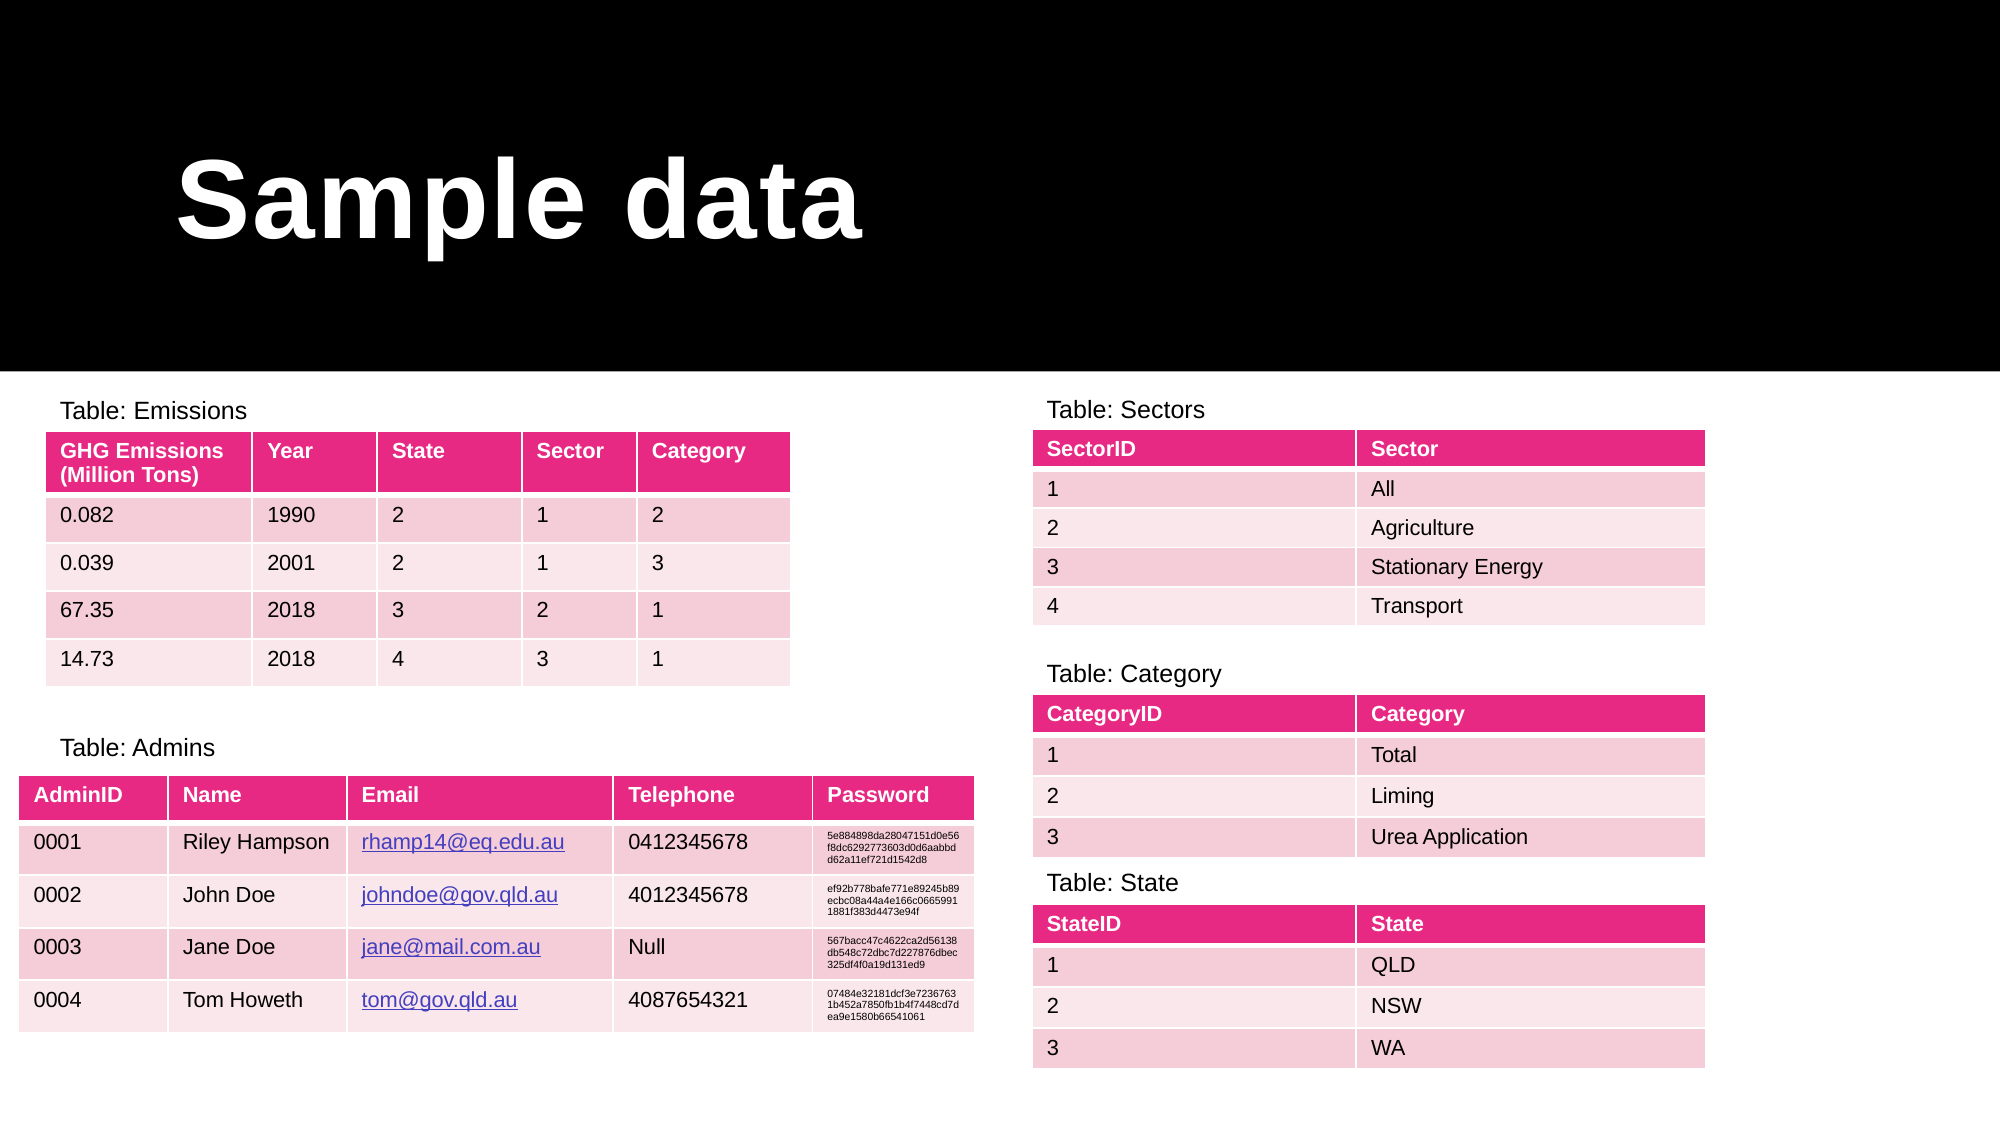

# Sample data
Table: Sectors
Table: Emissions
| SectorID | Sector |
| --- | --- |
| 1 | All |
| 2 | Agriculture |
| 3 | Stationary Energy |
| 4 | Transport |
| GHG Emissions (Million Tons) | Year | State | Sector | Category |
| --- | --- | --- | --- | --- |
| 0.082 | 1990 | 2 | 1 | 2 |
| 0.039 | 2001 | 2 | 1 | 3 |
| 67.35 | 2018 | 3 | 2 | 1 |
| 14.73 | 2018 | 4 | 3 | 1 |
Table: Category
| CategoryID | Category |
| --- | --- |
| 1 | Total |
| 2 | Liming |
| 3 | Urea Application |
Table: Admins
| AdminID | Name | Email | Telephone | Password |
| --- | --- | --- | --- | --- |
| 0001 | Riley Hampson | rhamp14@eq.edu.au | 0412345678 | 5e884898da28047151d0e56f8dc6292773603d0d6aabbdd62a11ef721d1542d8 |
| 0002 | John Doe | johndoe@gov.qld.au | 4012345678 | ef92b778bafe771e89245b89ecbc08a44a4e166c06659911881f383d4473e94f |
| 0003 | Jane Doe | jane@mail.com.au | Null | 567bacc47c4622ca2d56138db548c72dbc7d227876dbec325df4f0a19d131ed9 |
| 0004 | Tom Howeth | tom@gov.qld.au | 4087654321 | 07484e32181dcf3e72367631b452a7850fb1b4f7448cd7dea9e1580b66541061 |
Table: State
| StateID | State |
| --- | --- |
| 1 | QLD |
| 2 | NSW |
| 3 | WA |